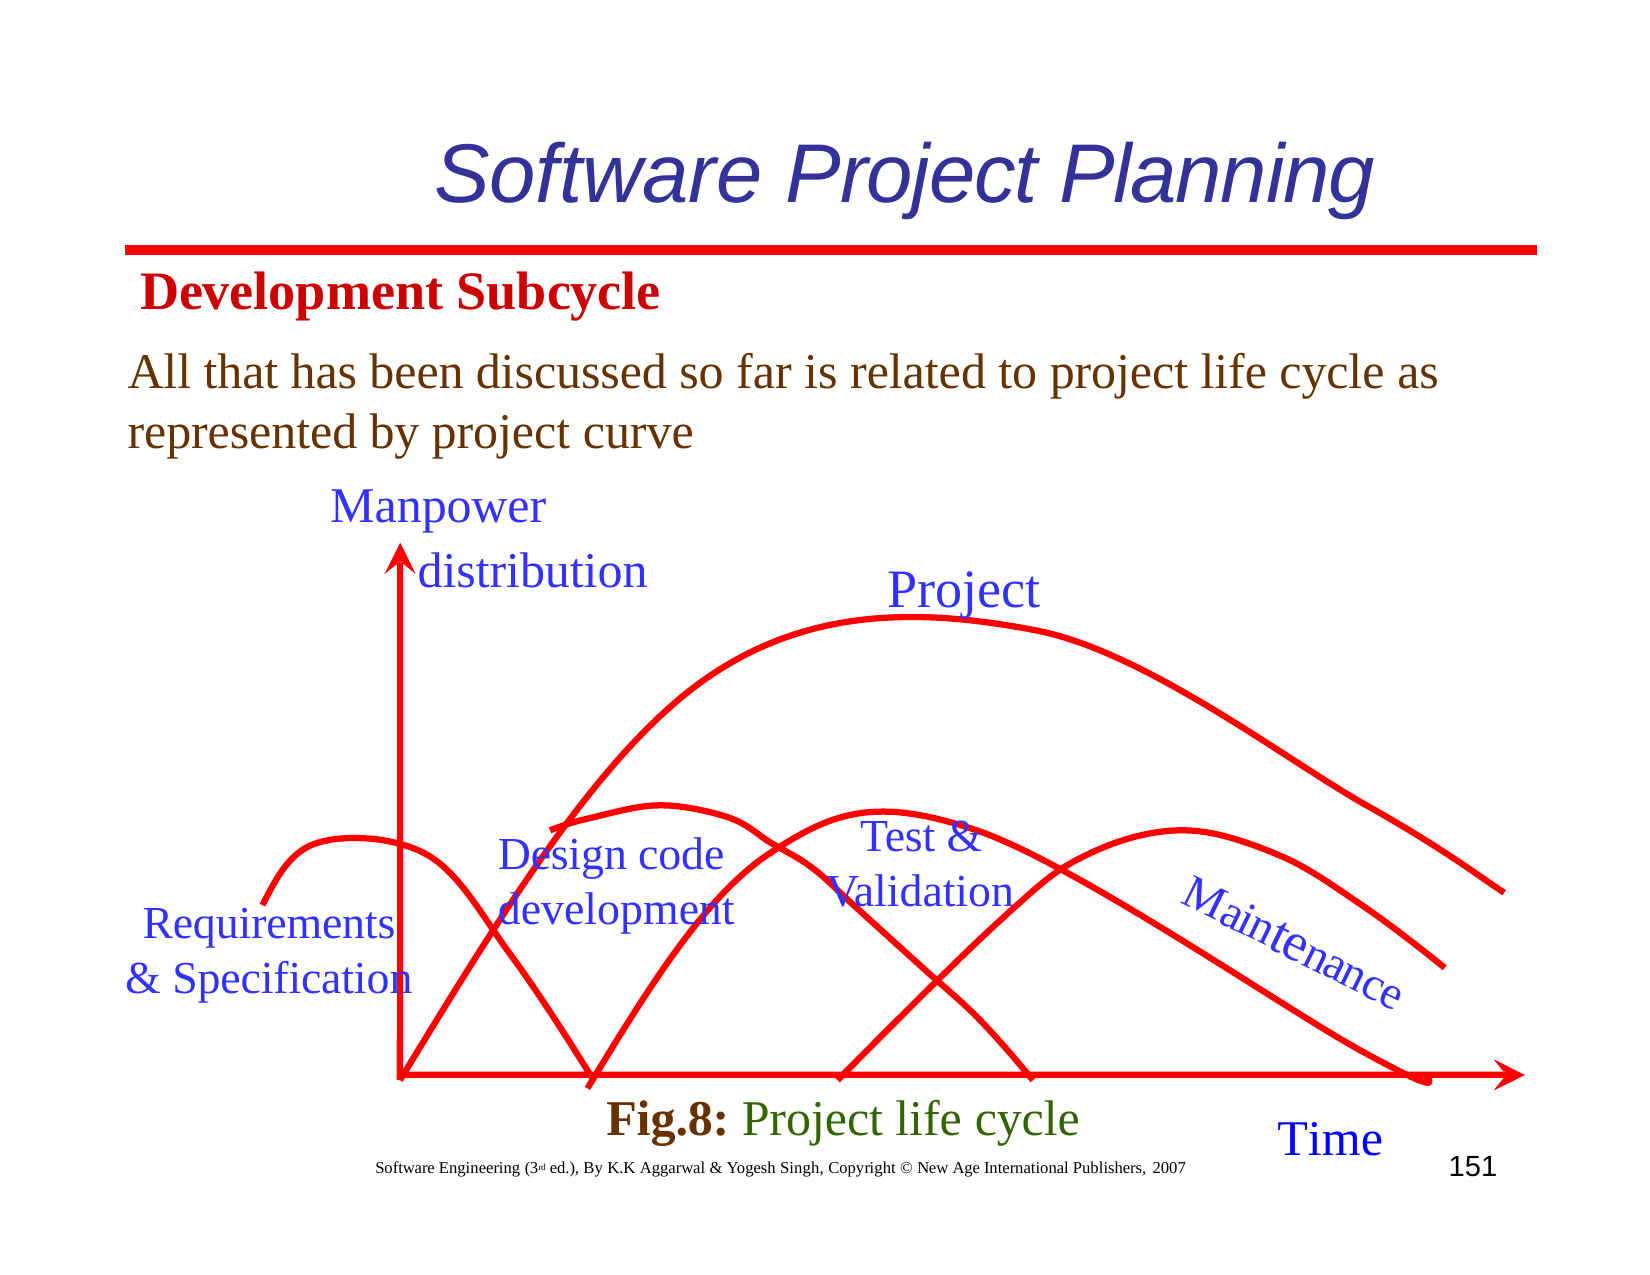

# Software Project Planning
Development Subcycle
All that has been discussed so far is related to project life cycle as  represented by project curve
Manpower

distribution

Project

Test &  Validation

Design code  development

Requirements  & Specification
Maintenance

Fig.8: Project life cycle
151
Time
Software Engineering (3rd  ed.), By K.K Aggarwal & Yogesh Singh, Copyright © New Age International Publishers, 2007